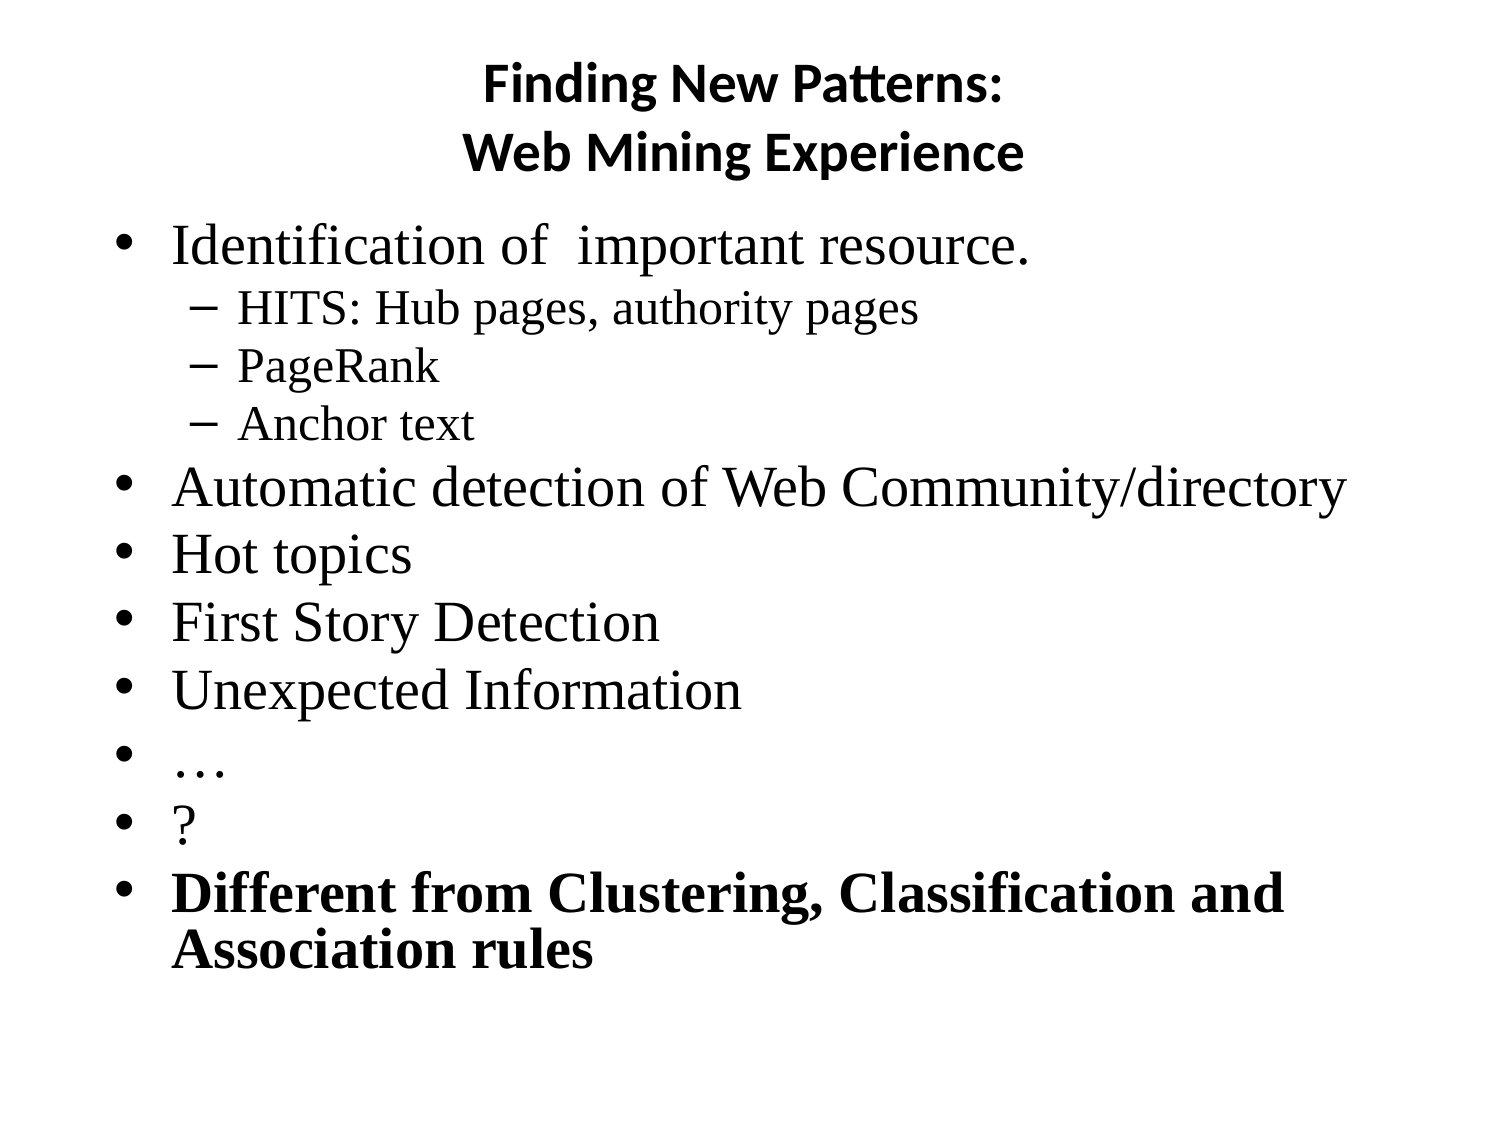

# Finding New Patterns: Web Mining Experience
Identification of  important resource.
HITS: Hub pages, authority pages
PageRank
Anchor text
Automatic detection of Web Community/directory
Hot topics
First Story Detection
Unexpected Information
…
?
Different from Clustering, Classification and Association rules